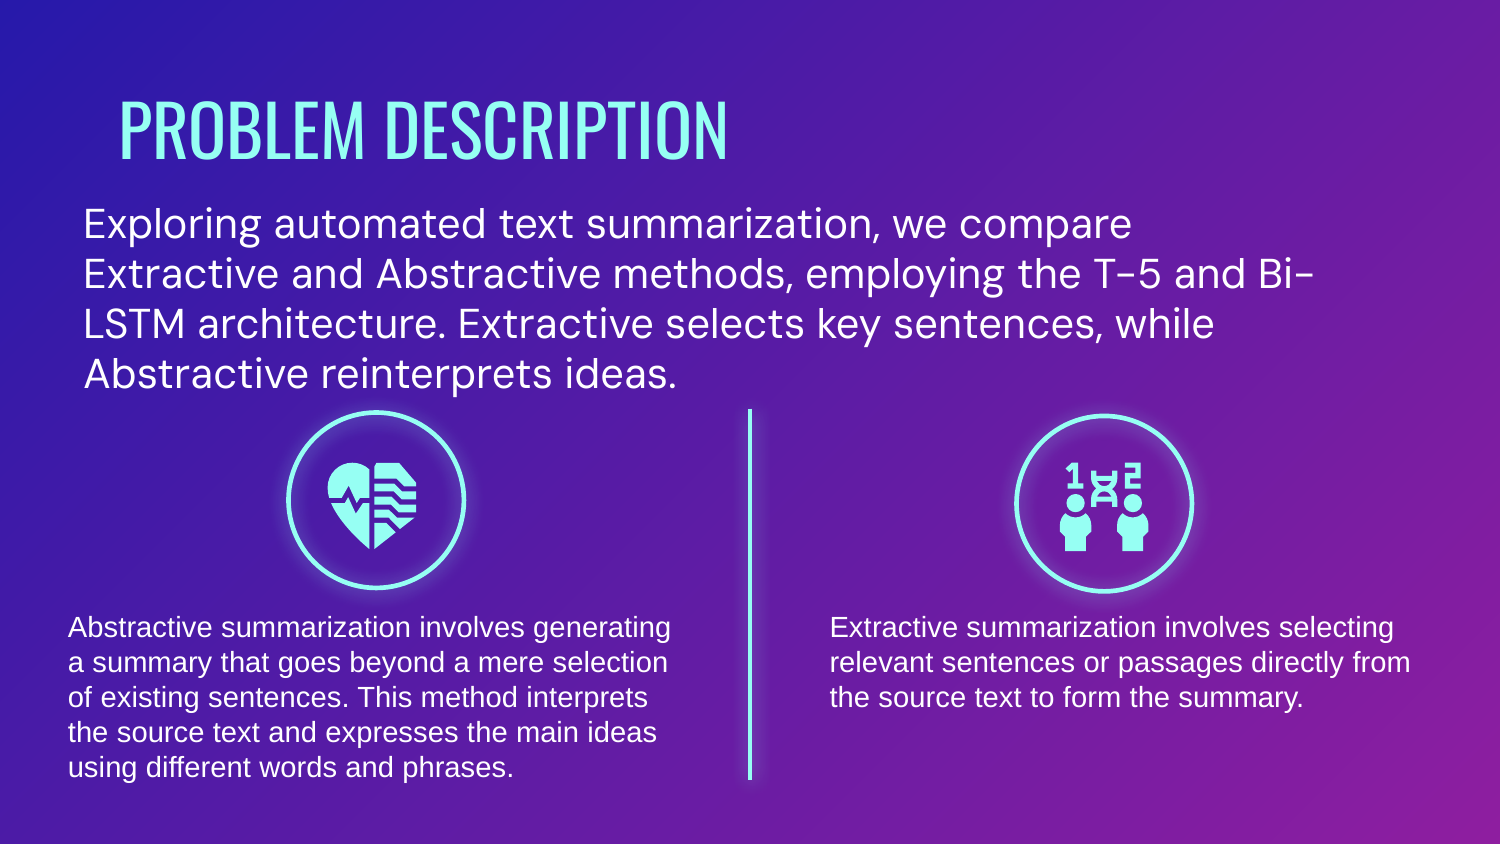

# PROBLEM DESCRIPTION
Exploring automated text summarization, we compare Extractive and Abstractive methods, employing the T-5 and Bi-LSTM architecture. Extractive selects key sentences, while Abstractive reinterprets ideas.

Abstractive summarization involves generating a summary that goes beyond a mere selection of existing sentences. This method interprets the source text and expresses the main ideas using different words and phrases.
Extractive summarization involves selecting relevant sentences or passages directly from the source text to form the summary.